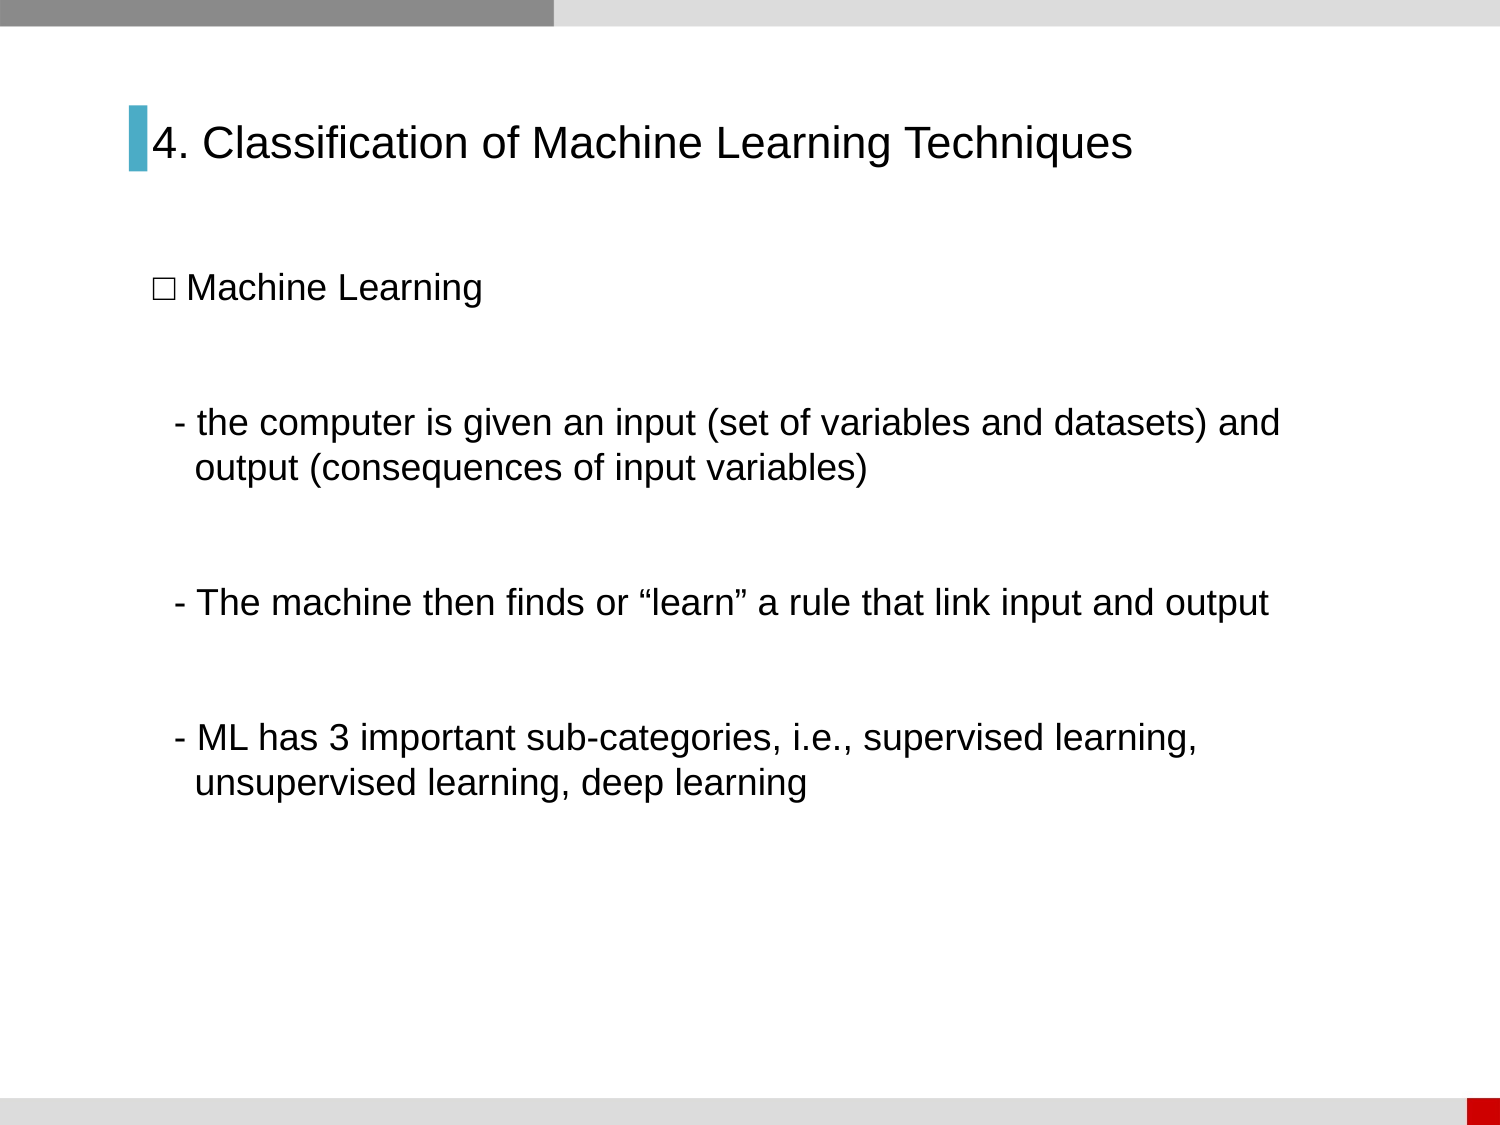

4. Classification of Machine Learning Techniques

□ Machine Learning

  - the computer is given an input (set of variables and datasets) and
    output (consequences of input variables)

  - The machine then finds or “learn” a rule that link input and output

  - ML has 3 important sub-categories, i.e., supervised learning,
    unsupervised learning, deep learning